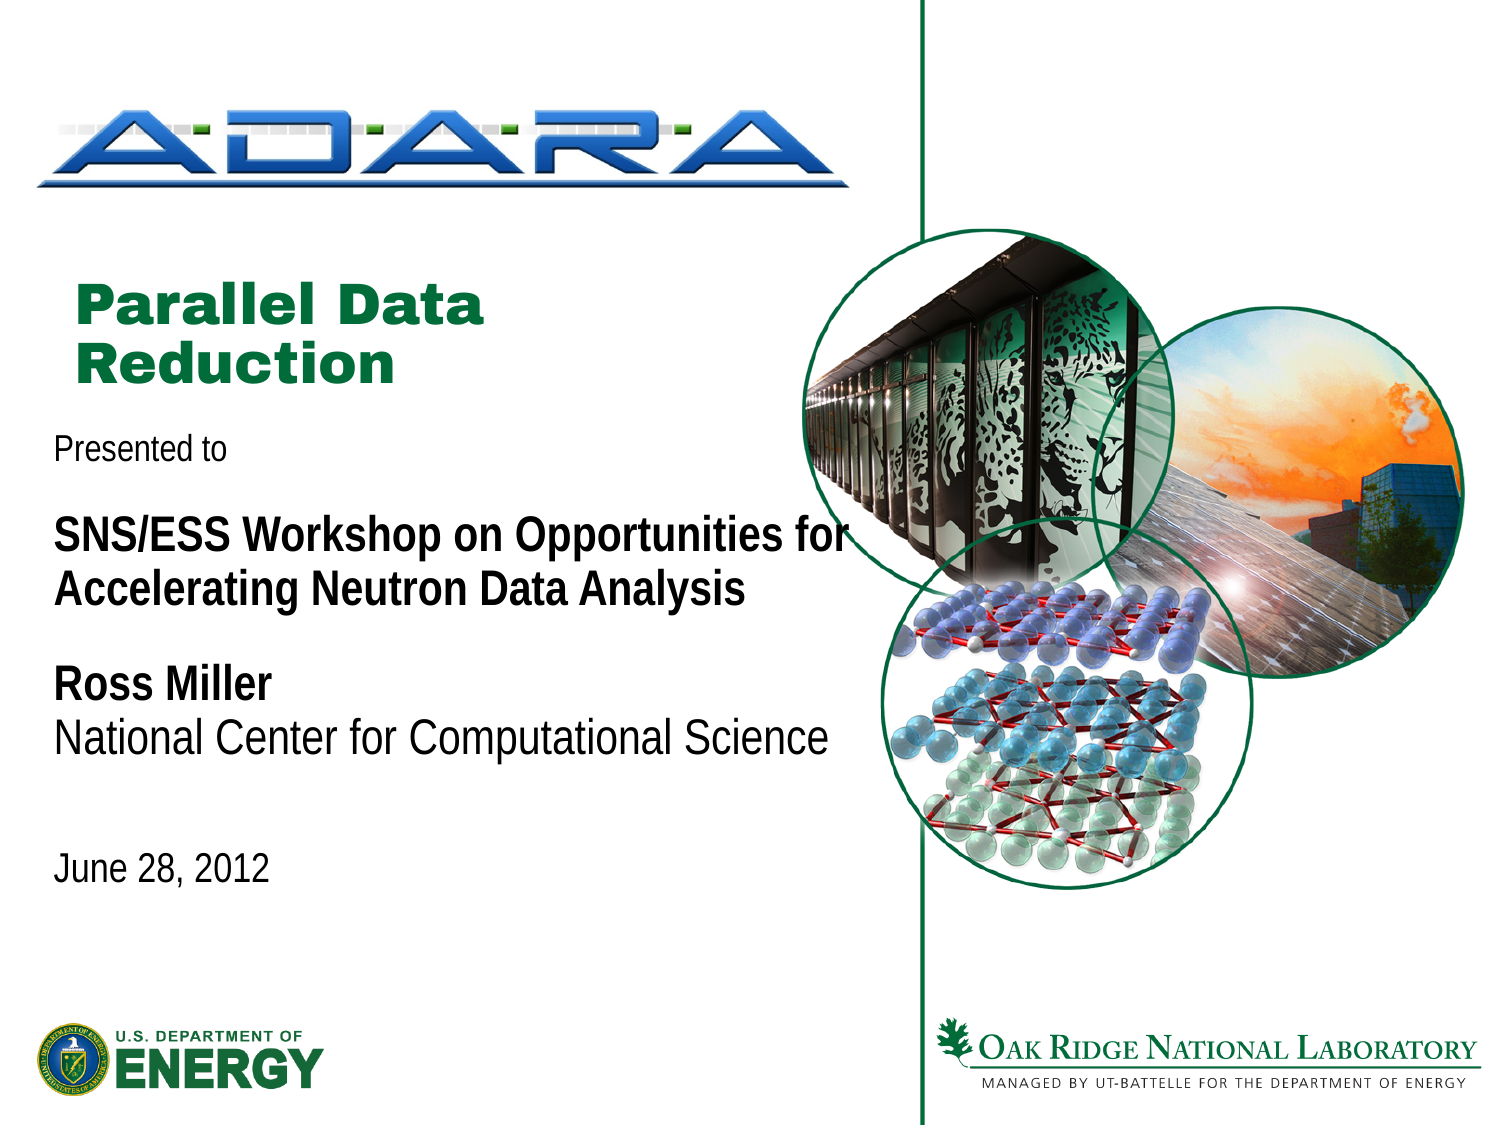

# Parallel Data Reduction
Presented to
SNS/ESS Workshop on Opportunities for Accelerating Neutron Data Analysis
Ross Miller
National Center for Computational Science

June 28, 2012